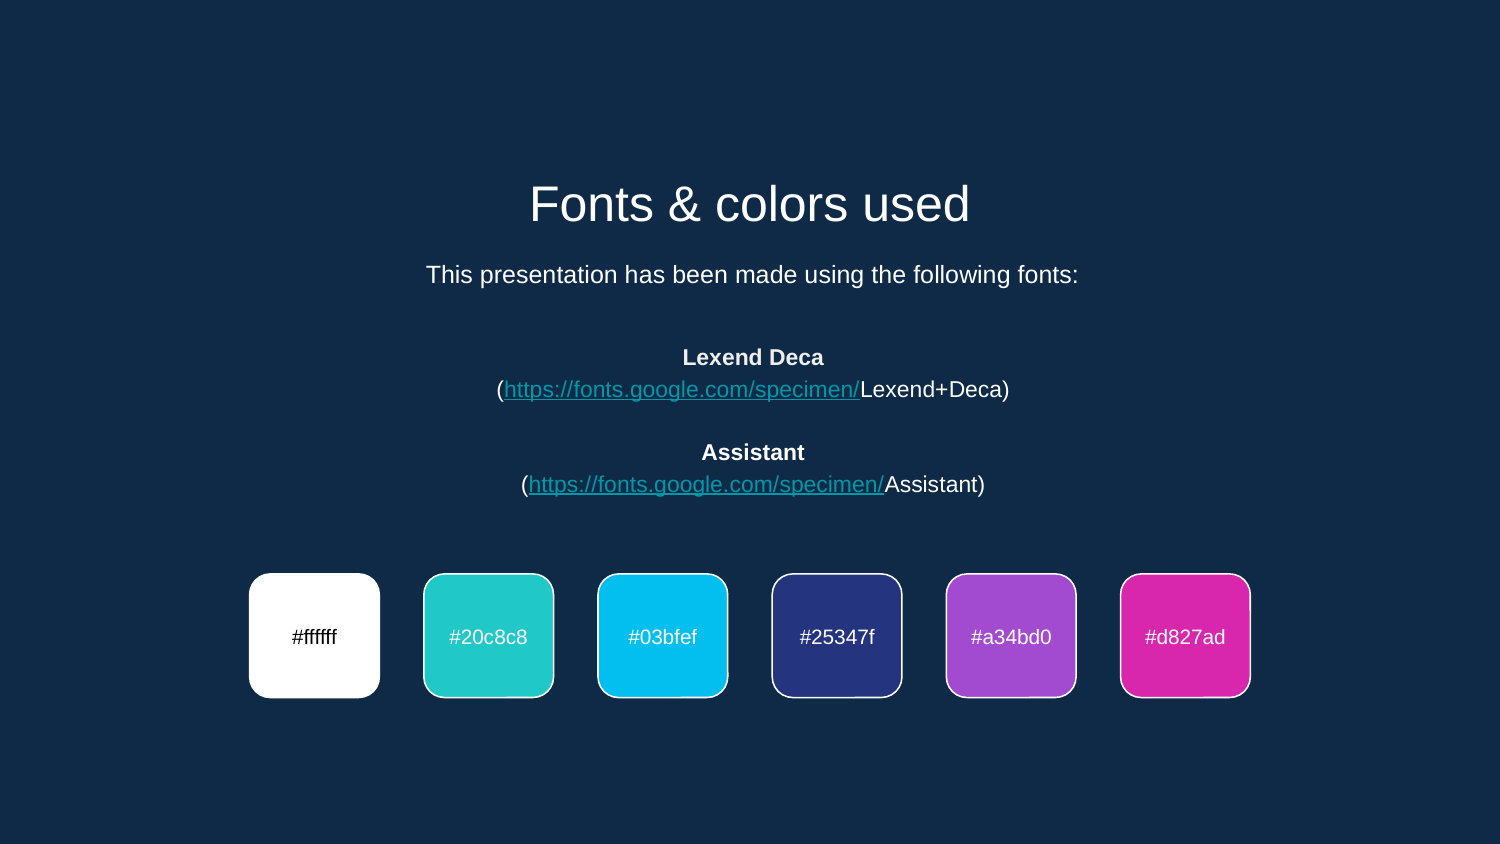

# Fonts & colors used
This presentation has been made using the following fonts:

Lexend Deca
(https://fonts.google.com/specimen/Lexend+Deca)

Assistant
(https://fonts.google.com/specimen/Assistant)

#ffffff
#20c8c8
#03bfef
#25347f
#a34bd0
#d827ad